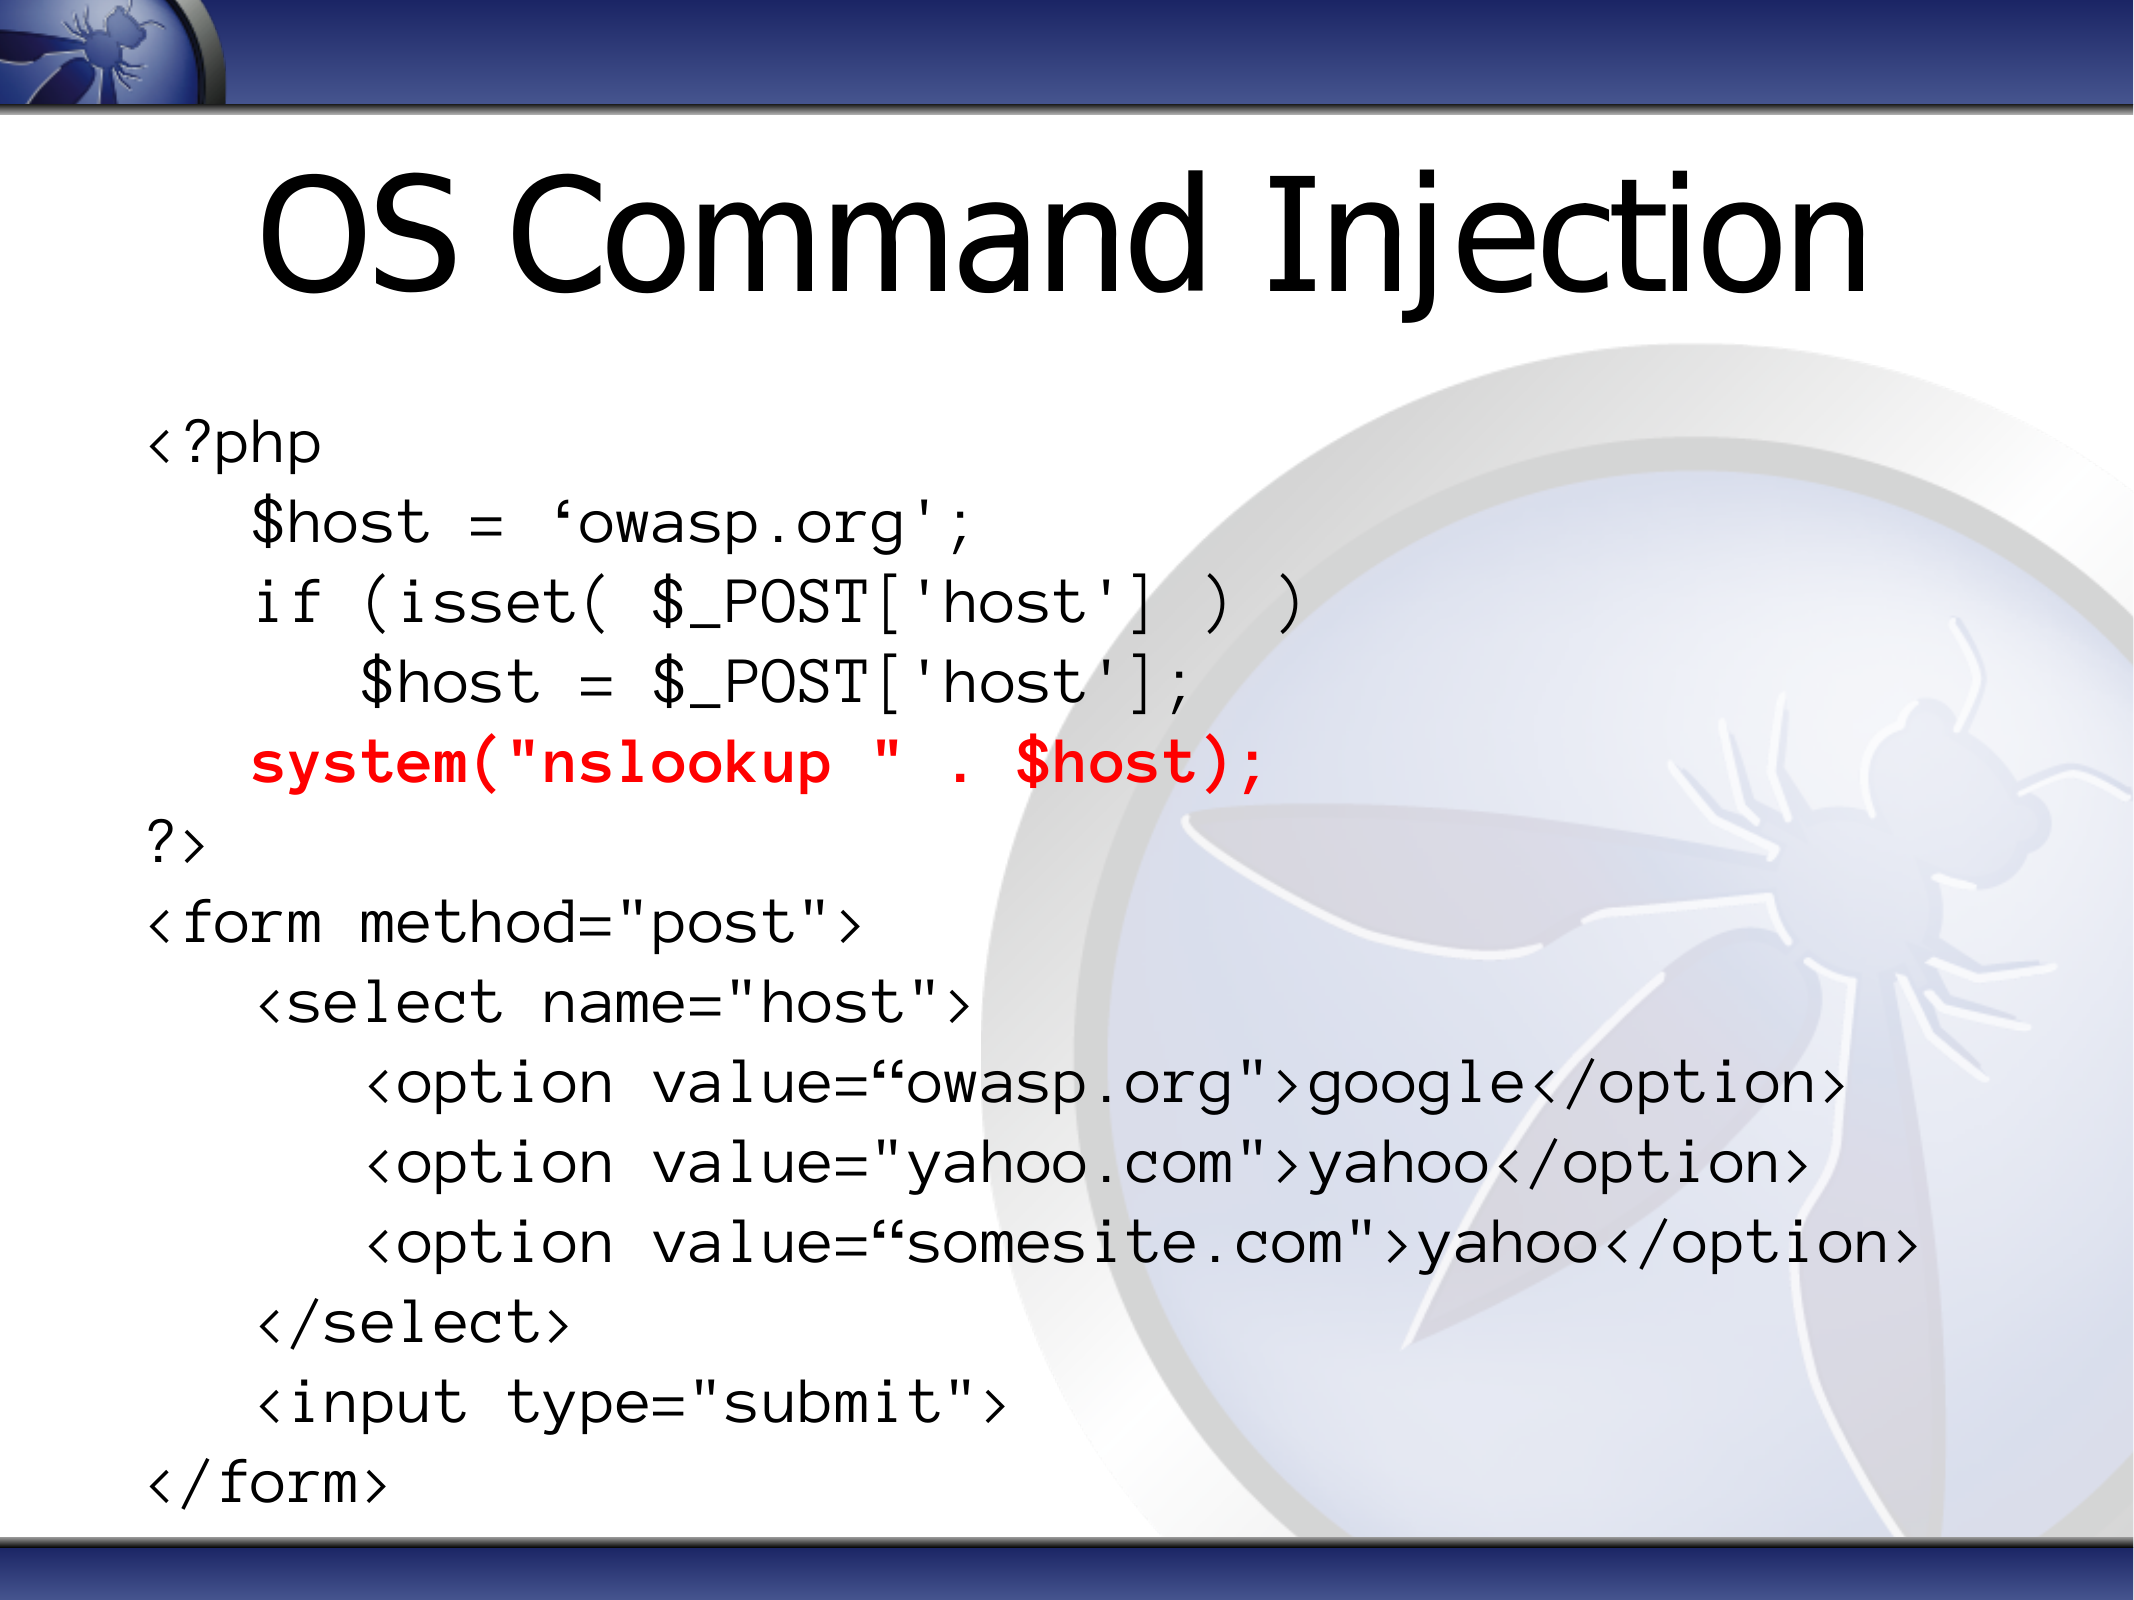

# OS Command Injection
<?php
   $host = ‘owasp.org';
   if (isset( $_POST['host'] ) )
      $host = $_POST['host'];
   system("nslookup " . $host);
?>
<form method="post">
   <select name="host">
      <option value=“owasp.org">google</option>
      <option value="yahoo.com">yahoo</option>
      <option value=“somesite.com">yahoo</option>
   </select>
   <input type="submit">
</form>